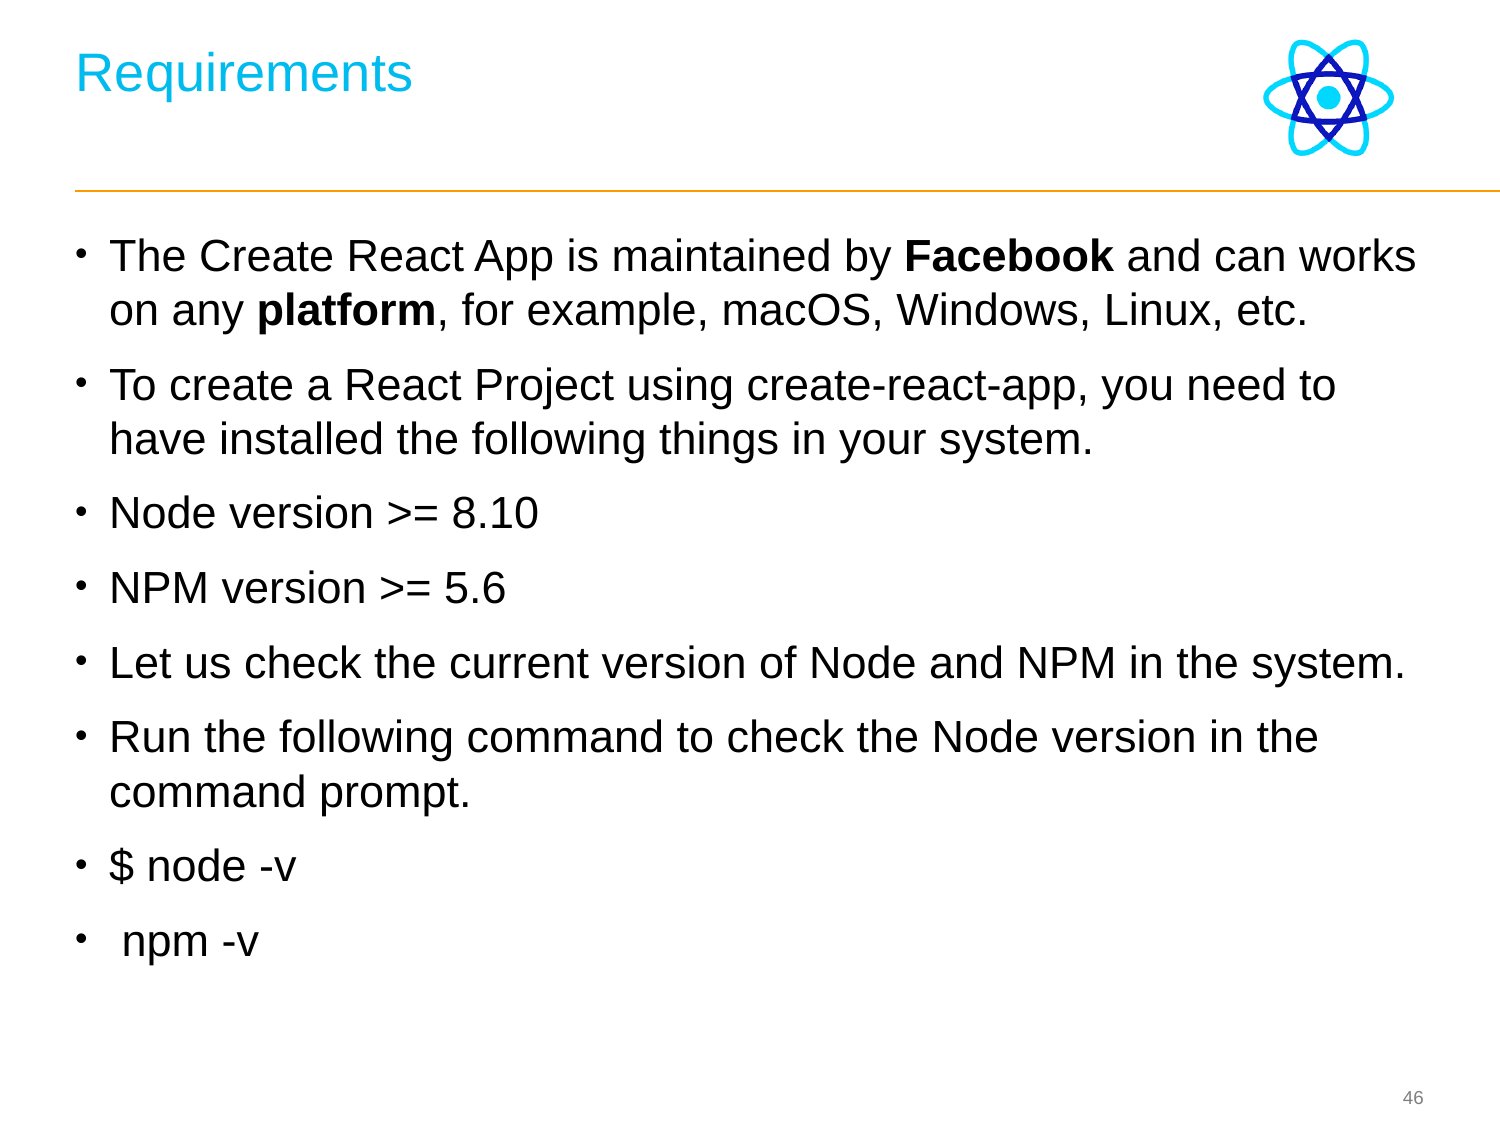

# Requirements
The Create React App is maintained by Facebook and can works on any platform, for example, macOS, Windows, Linux, etc.
To create a React Project using create-react-app, you need to have installed the following things in your system.
Node version >= 8.10
NPM version >= 5.6
Let us check the current version of Node and NPM in the system.
Run the following command to check the Node version in the command prompt.
$ node -v
 npm -v